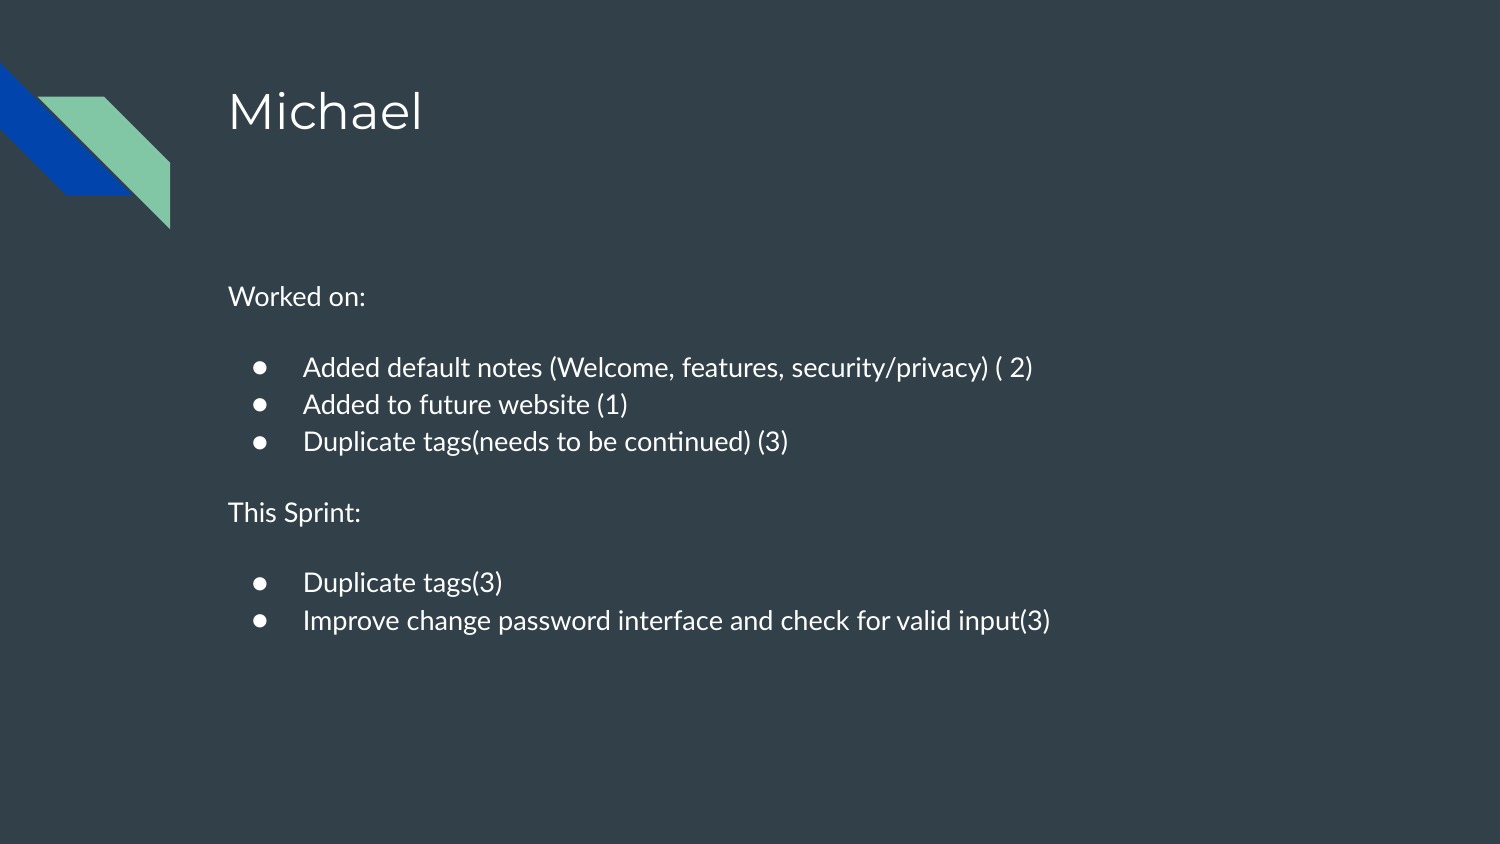

# Michael
Worked on:
Added default notes (Welcome, features, security/privacy) ( 2)
Added to future website (1)
Duplicate tags(needs to be continued) (3)
This Sprint:
Duplicate tags(3)
Improve change password interface and check for valid input(3)